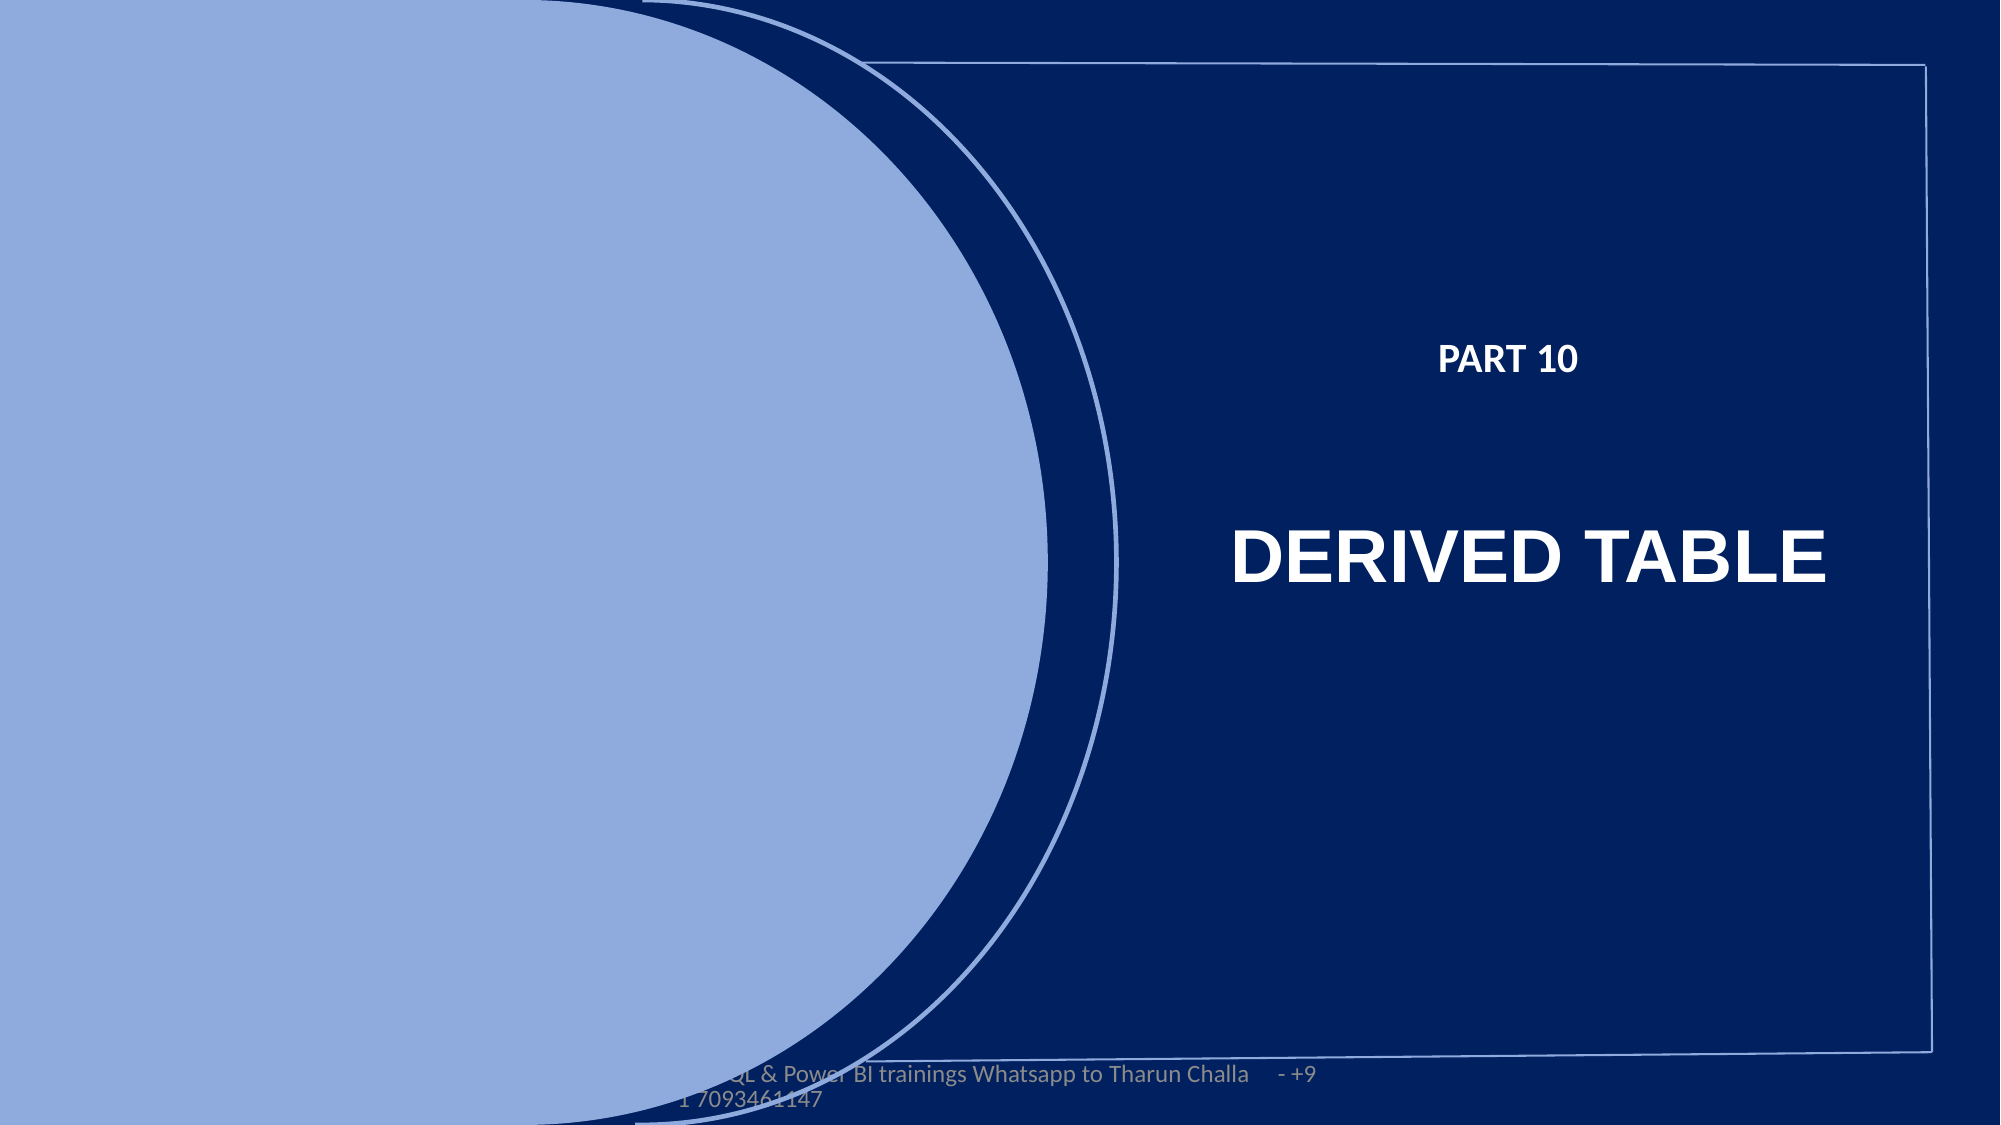

PART 10
DERIVED TABLE

For SQL & Power BI trainings Whatsapp to Tharun Challa     - +91 7093461147